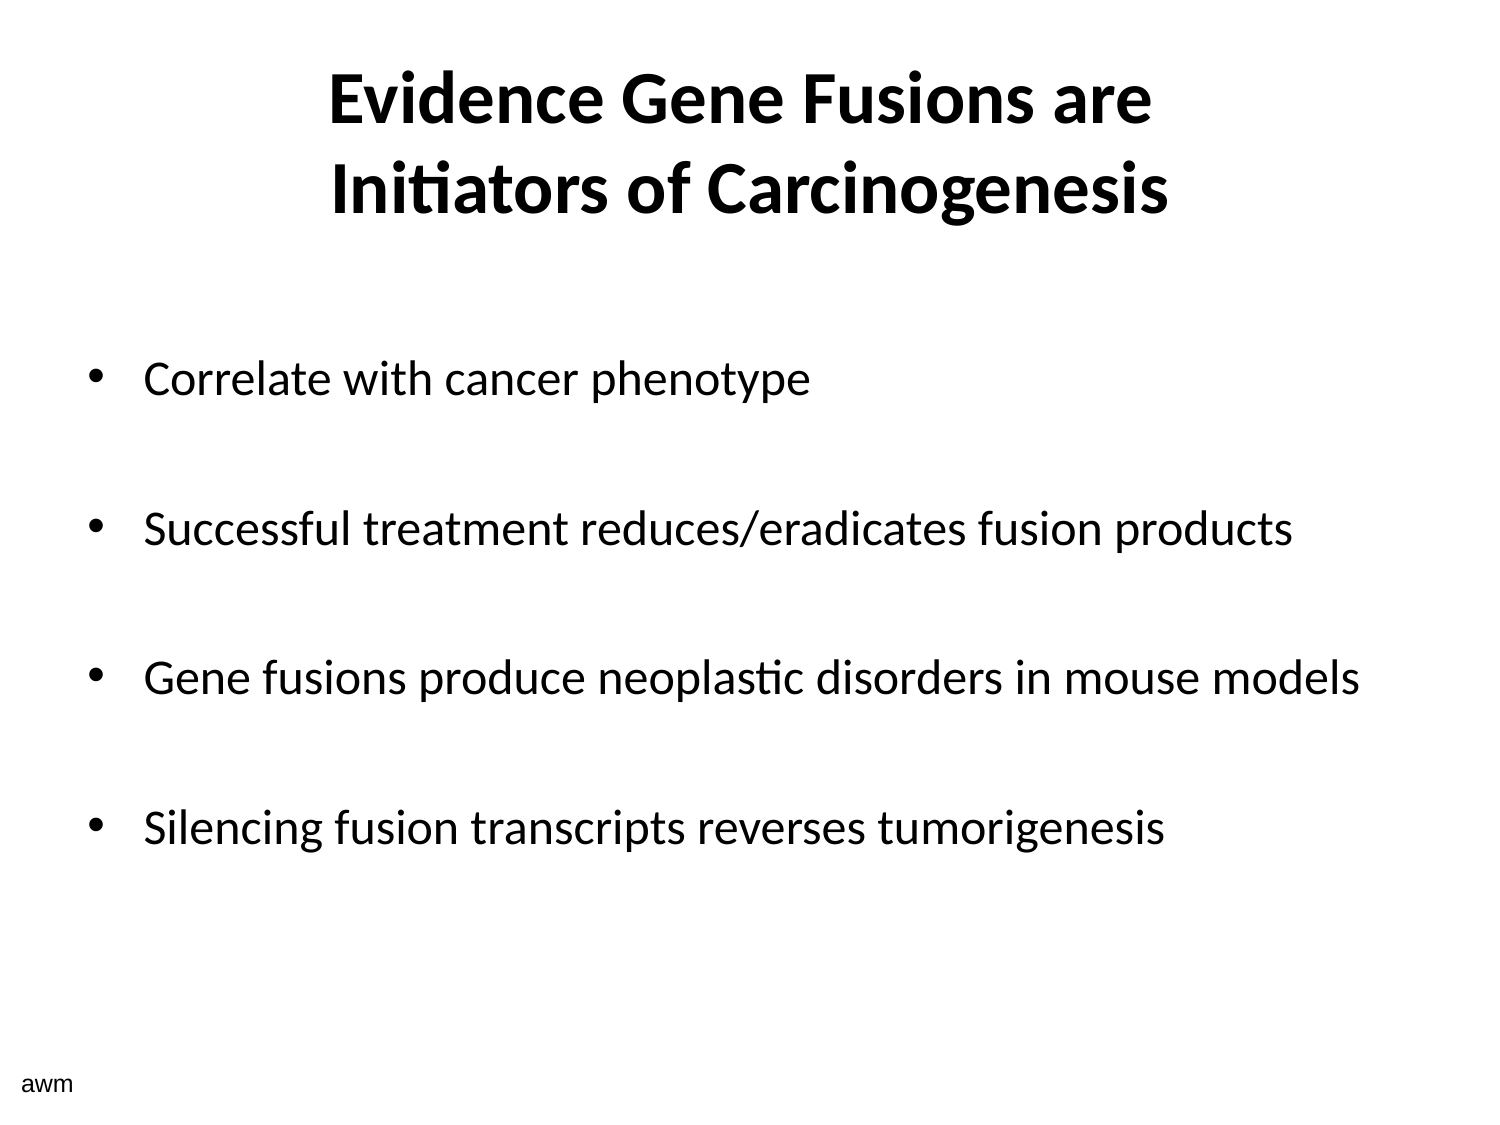

# Evidence Gene Fusions are Initiators of Carcinogenesis
Correlate with cancer phenotype

Successful treatment reduces/eradicates fusion products

Gene fusions produce neoplastic disorders in mouse models

Silencing fusion transcripts reverses tumorigenesis

awm